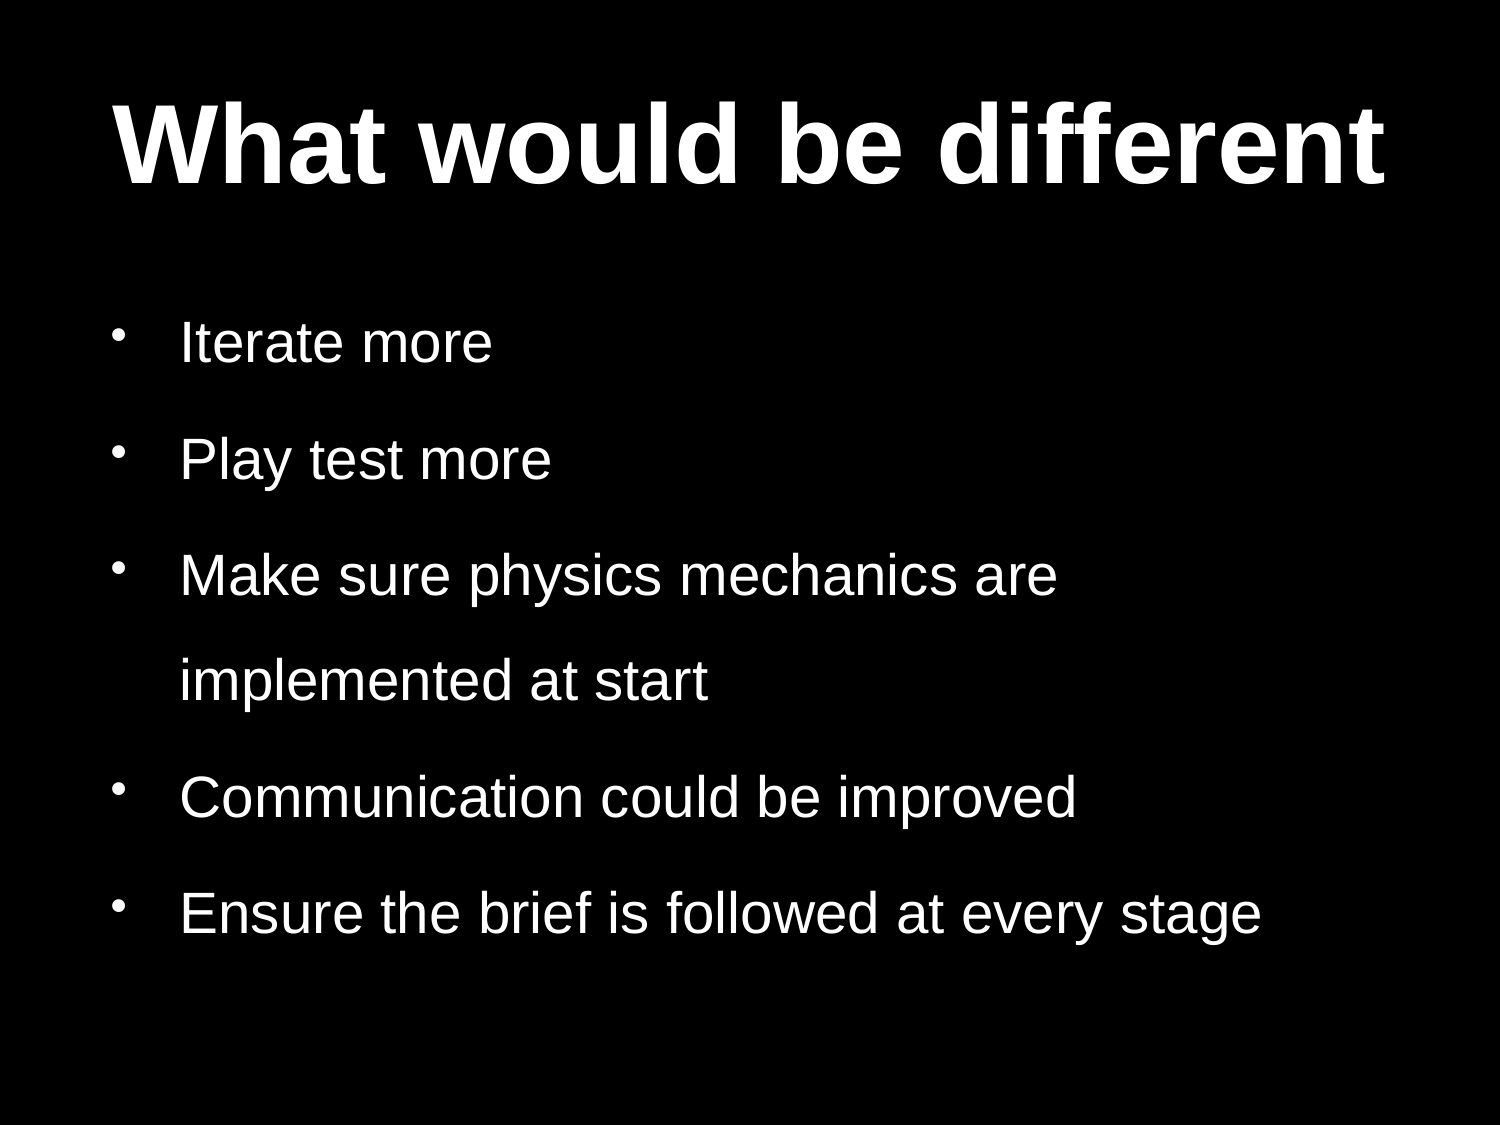

# What would be different
Iterate more
Play test more
Make sure physics mechanics are implemented at start
Communication could be improved
Ensure the brief is followed at every stage